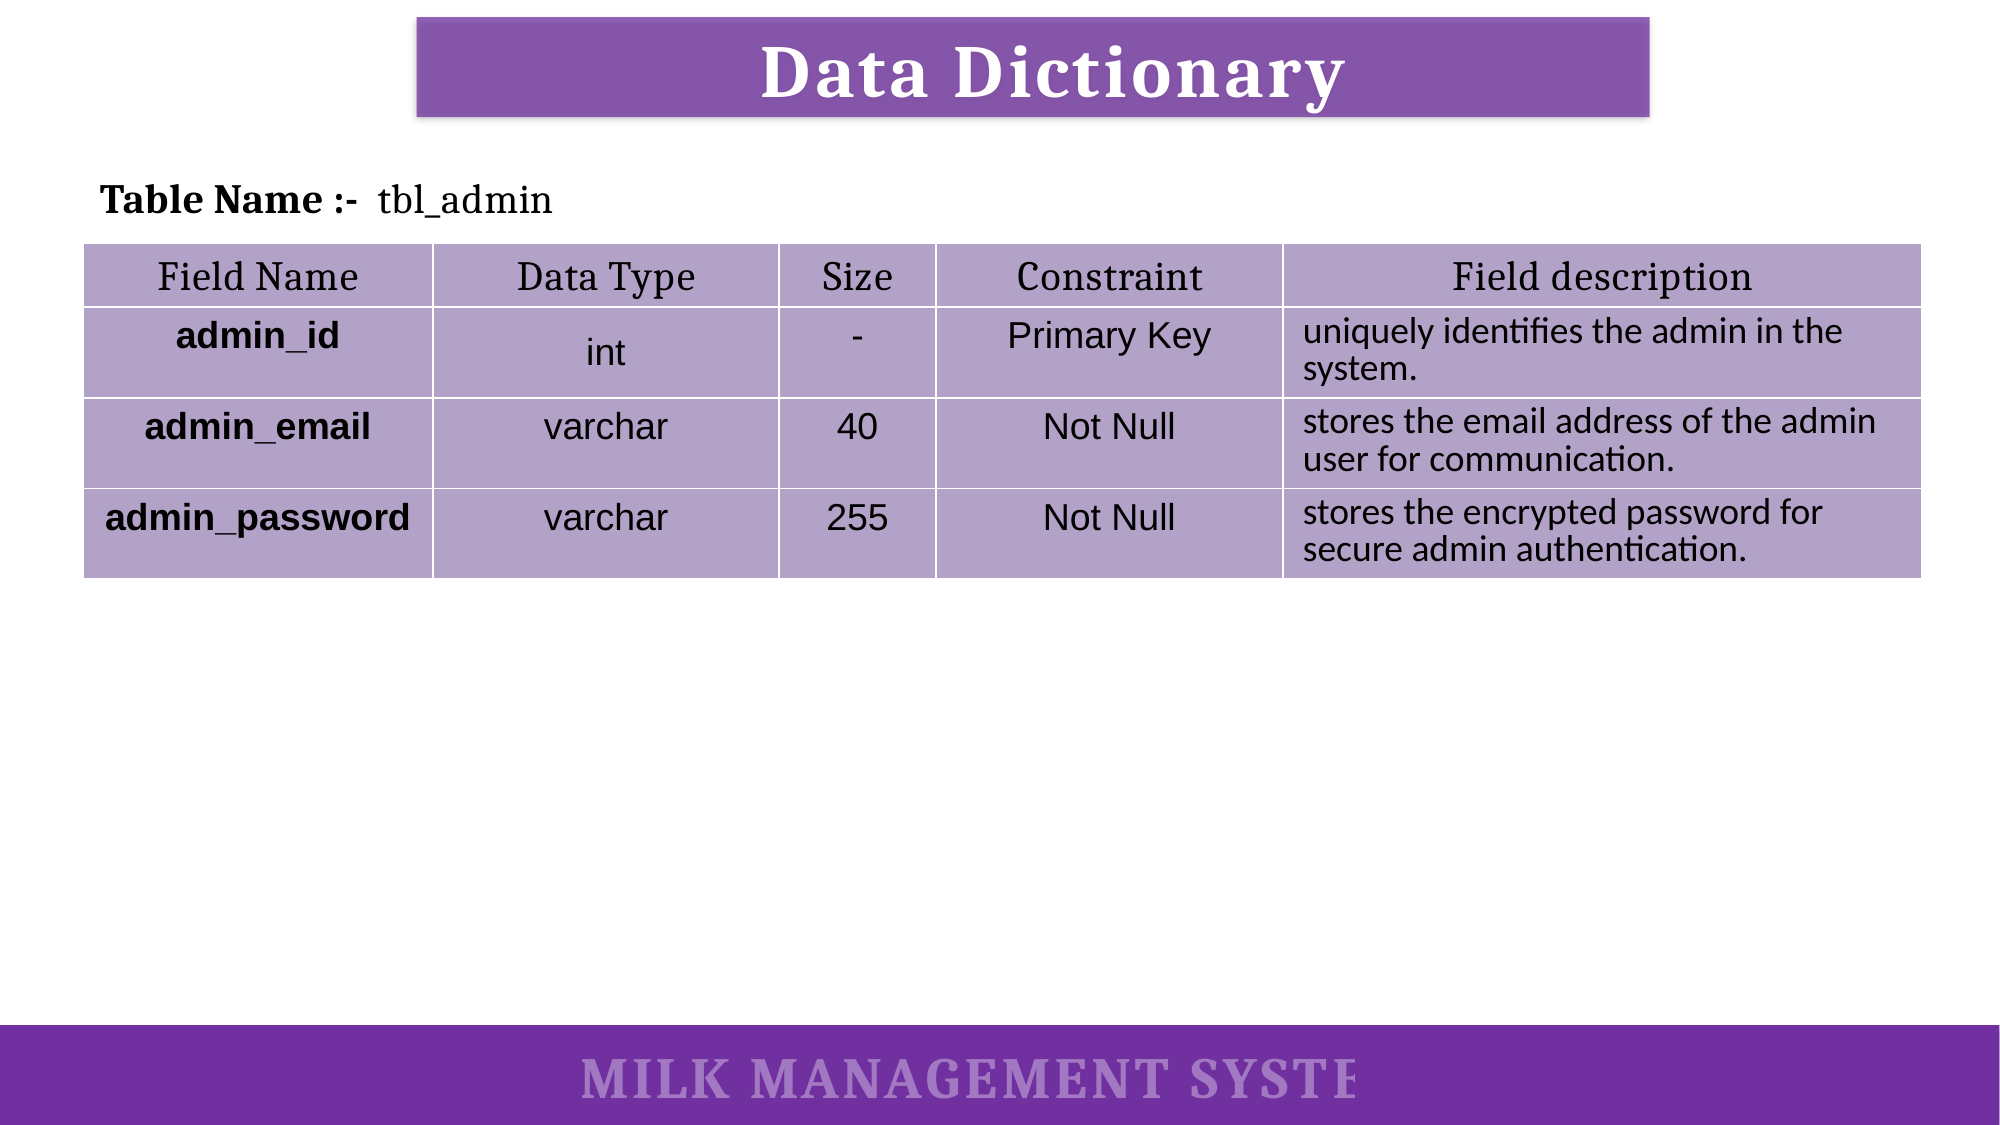

Data Dictionary
Table Name :-  tbl_admin

| Field Name | Data Type | Size | Constraint | Field description |
| --- | --- | --- | --- | --- |
| admin\_id | int | - | Primary Key | uniquely identifies the admin in the system. |
| admin\_email | varchar | 40 | Not Null | stores the email address of the admin user for communication. |
| admin\_password | varchar | 255 | Not Null | stores the encrypted password for secure admin authentication. |
MILK MANAGEMENT SYSTEM